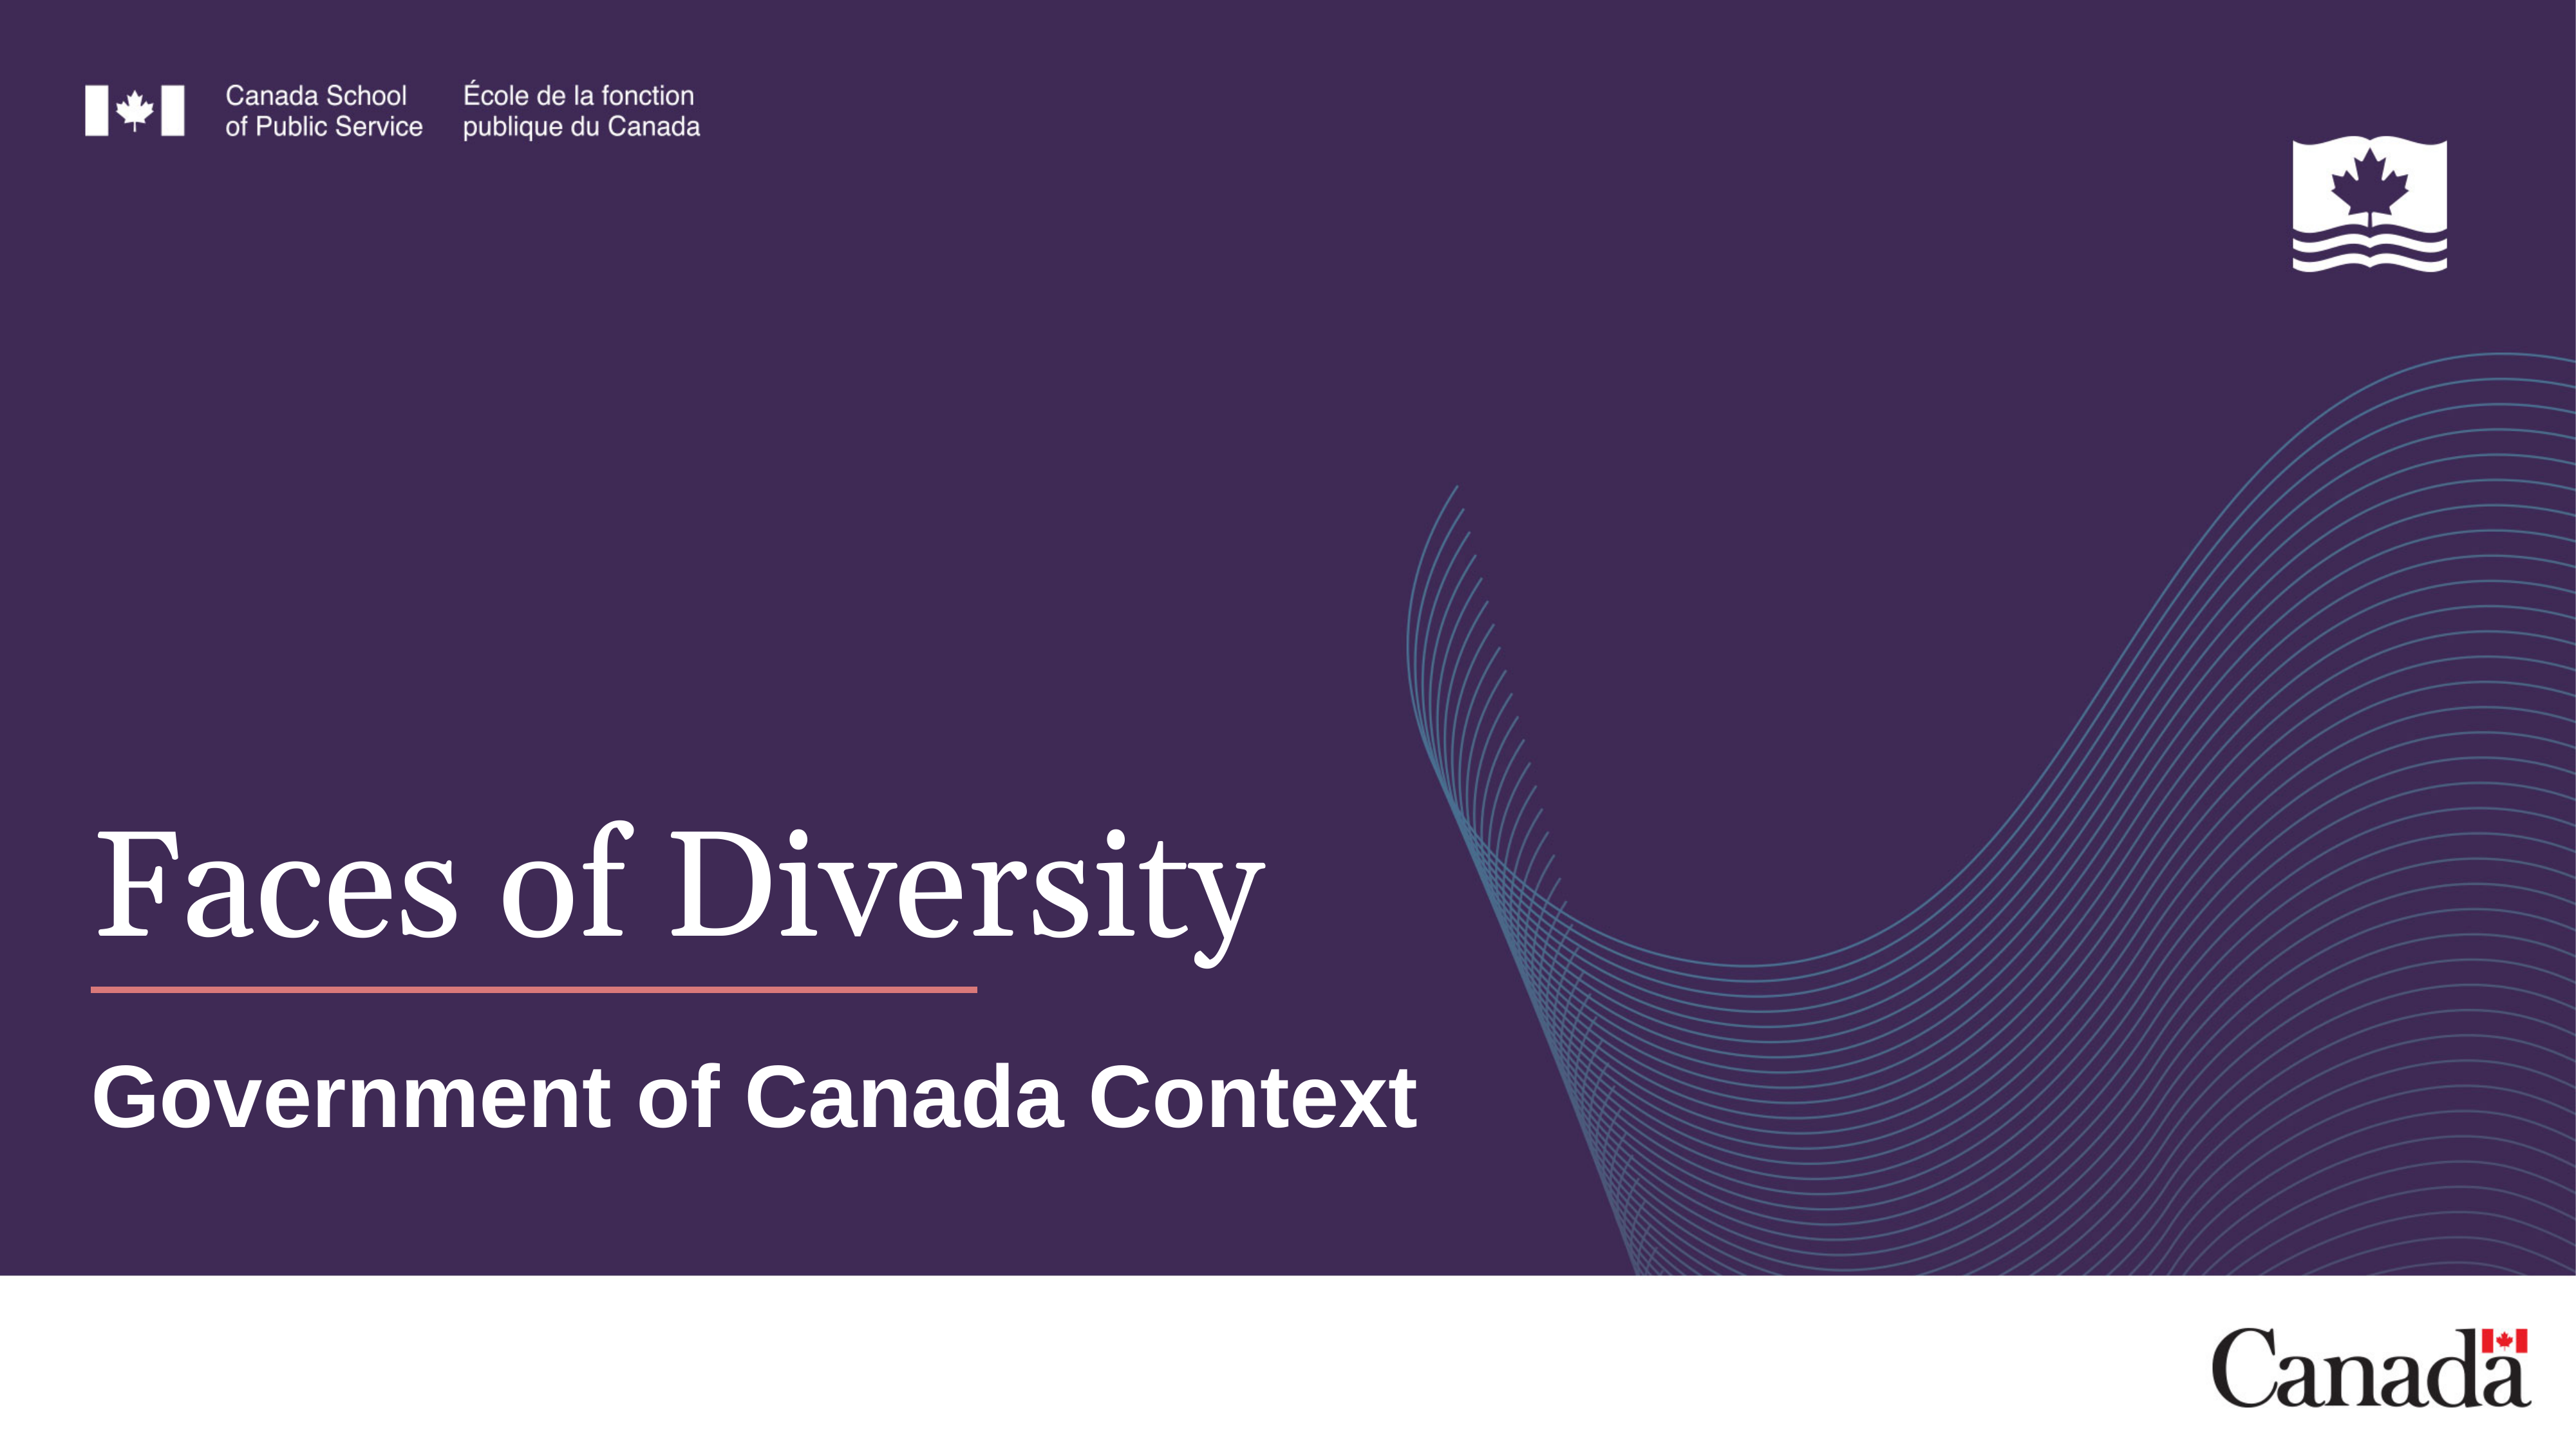

# Faces of Diversity

Government of Canada Context